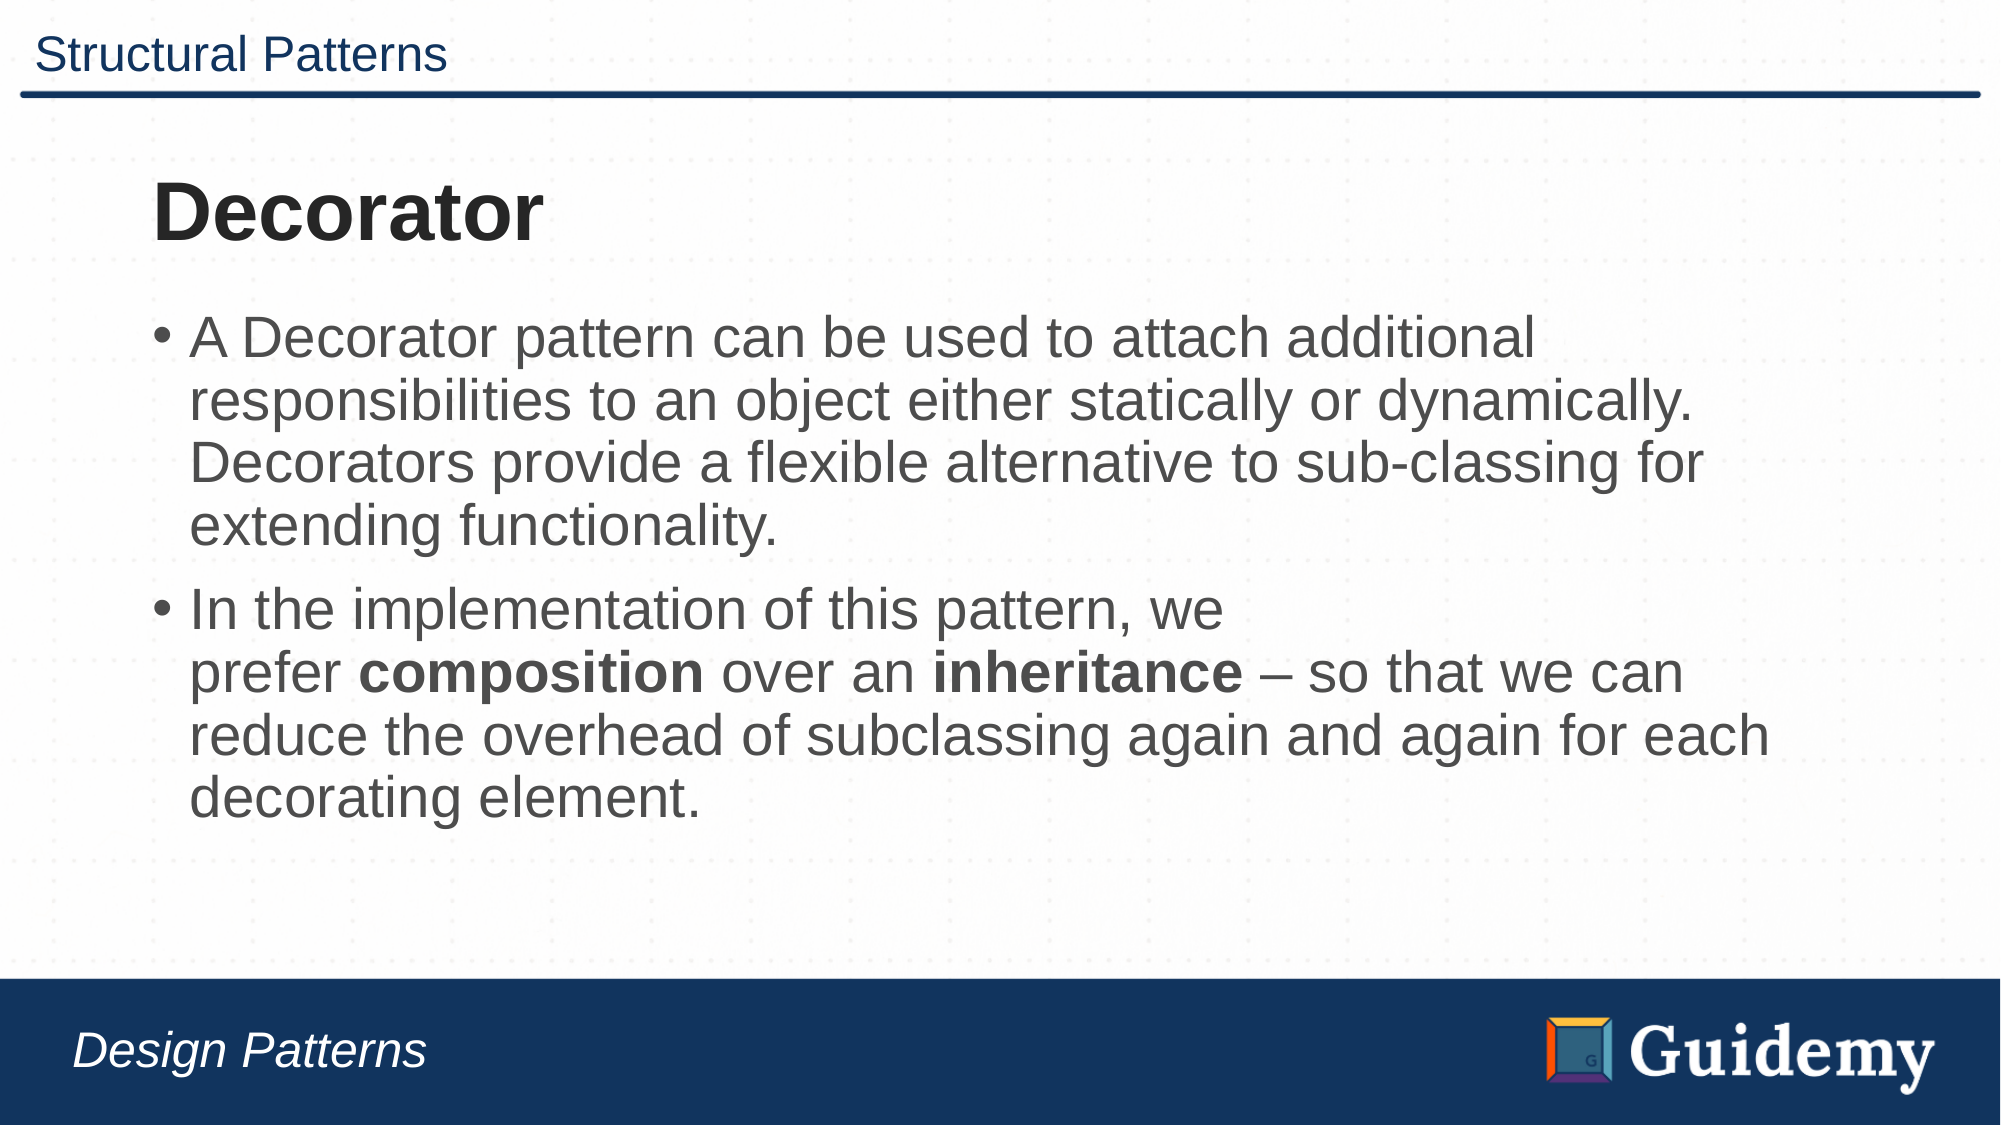

# Structural Patterns
Decorator
A Decorator pattern can be used to attach additional responsibilities to an object either statically or dynamically. Decorators provide a flexible alternative to sub-classing for extending functionality.
In the implementation of this pattern, we prefer composition over an inheritance – so that we can reduce the overhead of subclassing again and again for each decorating element.
Design Patterns